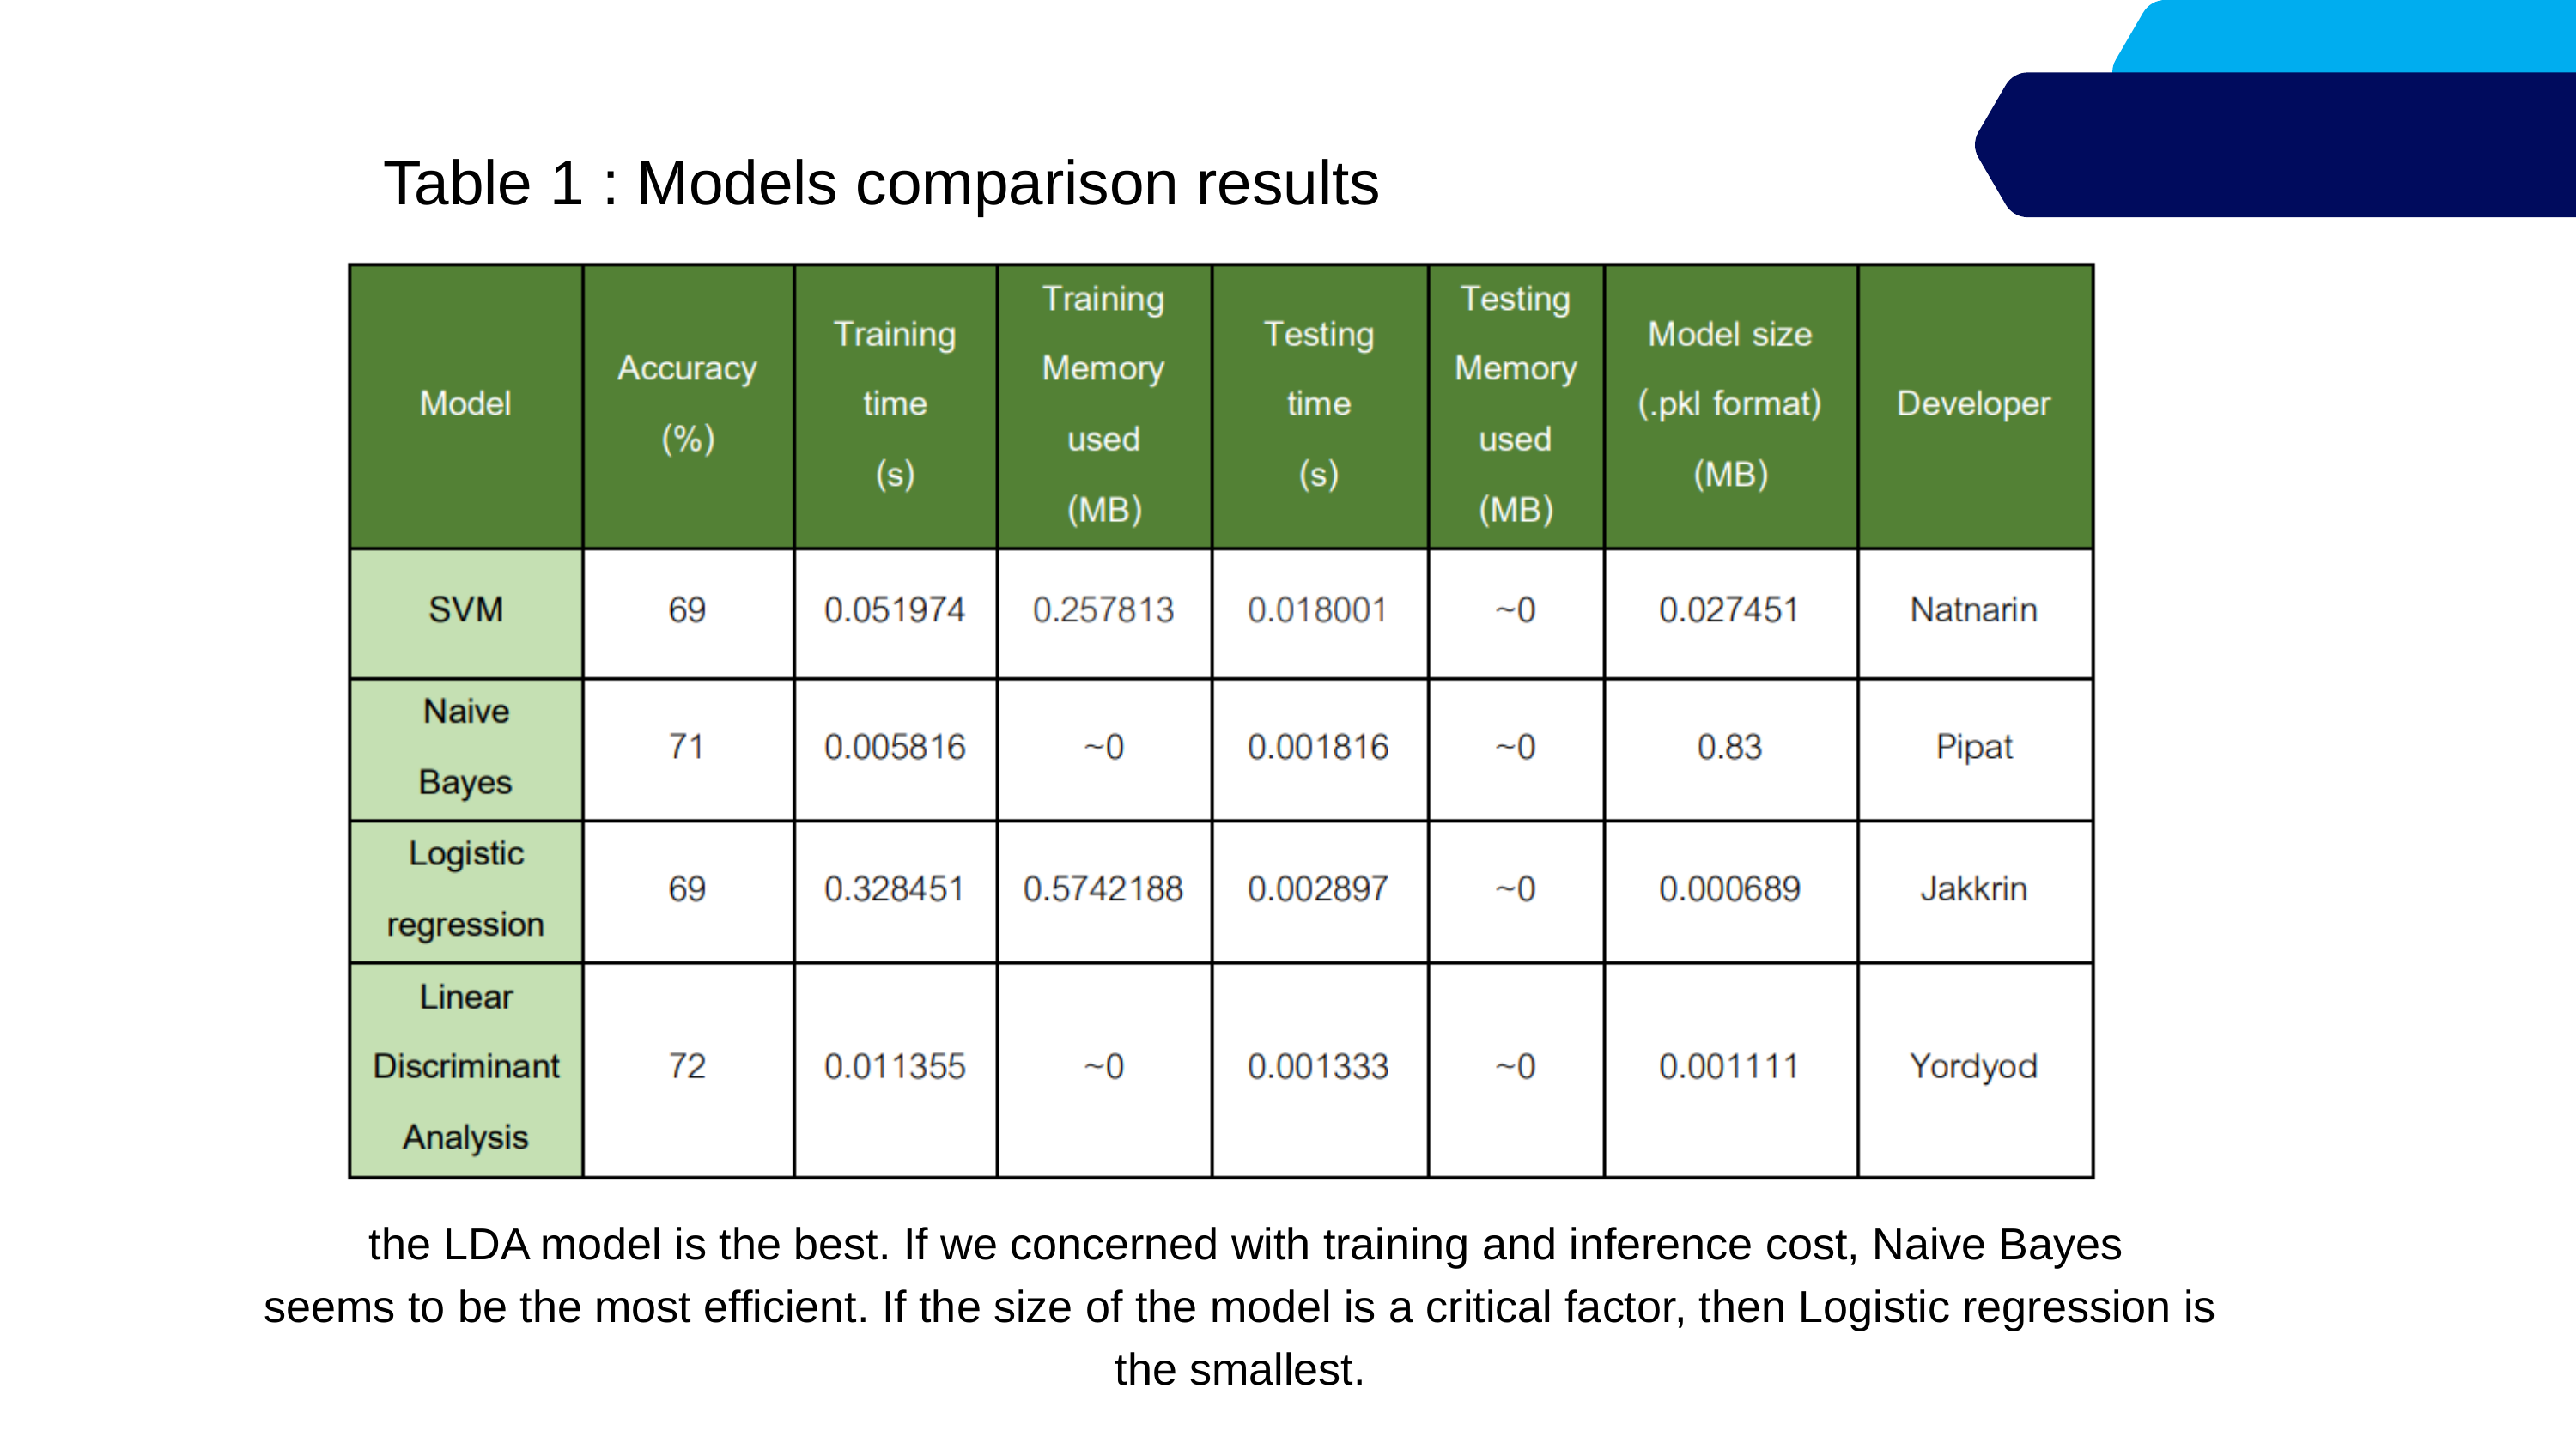

Table 1 : Models comparison results

 the LDA model is the best. If we concerned with training and inference cost, Naive Bayes
seems to be the most efficient. If the size of the model is a critical factor, then Logistic regression is the smallest.